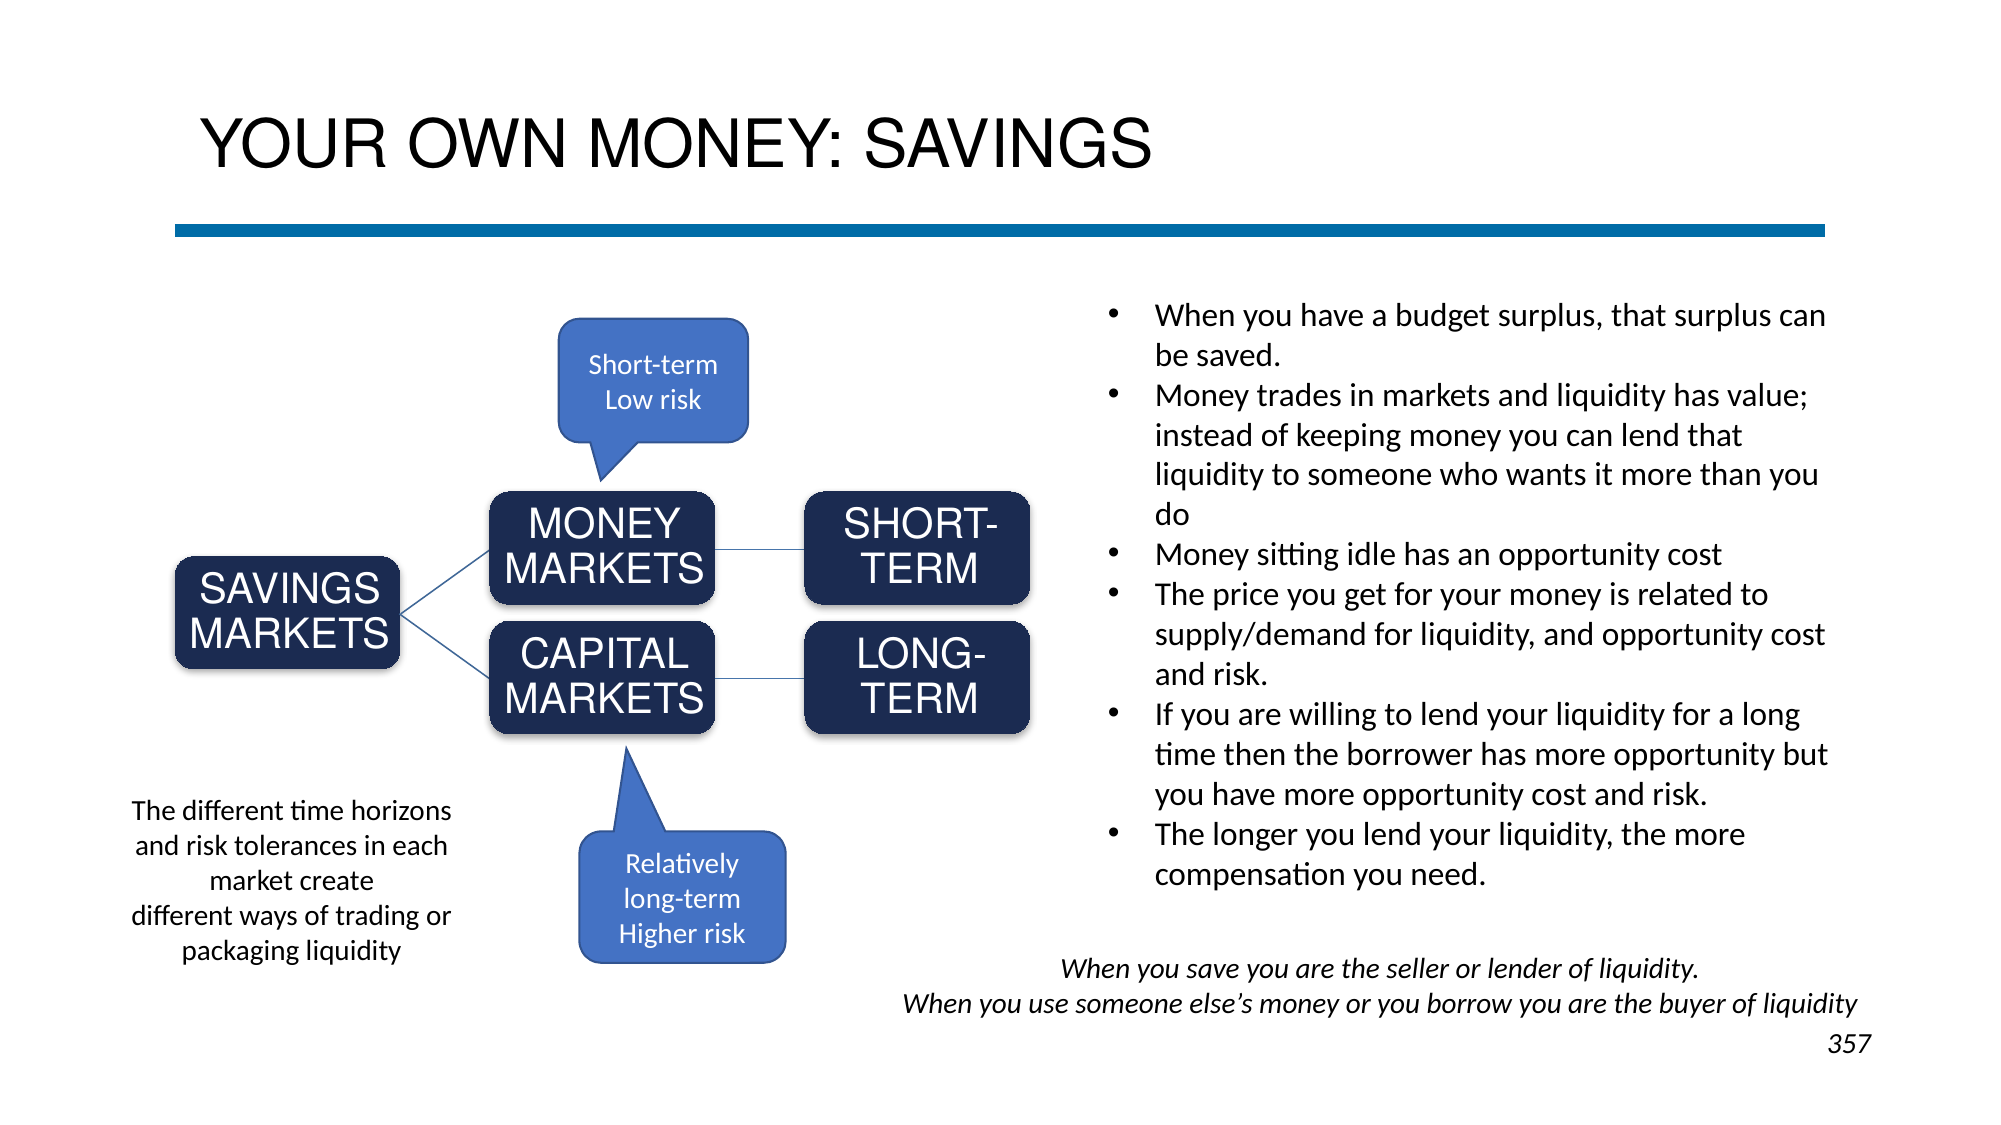

# Your Own Money: Savings
Savings Markets

Money Markets

Short-term

Capital Markets

Long-term

When you have a budget surplus, that surplus can be saved.
Money trades in markets and liquidity has value; instead of keeping money you can lend that liquidity to someone who wants it more than you do
Money sitting idle has an opportunity cost
The price you get for your money is related to supply/demand for liquidity, and opportunity cost and risk.
If you are willing to lend your liquidity for a long time then the borrower has more opportunity but you have more opportunity cost and risk.
The longer you lend your liquidity, the more compensation you need.
Short-term
Low risk
The different time horizons
and risk tolerances in each market create
different ways of trading or packaging liquidity
Relatively long-term
Higher risk
When you save you are the seller or lender of liquidity.
When you use someone else’s money or you borrow you are the buyer of liquidity